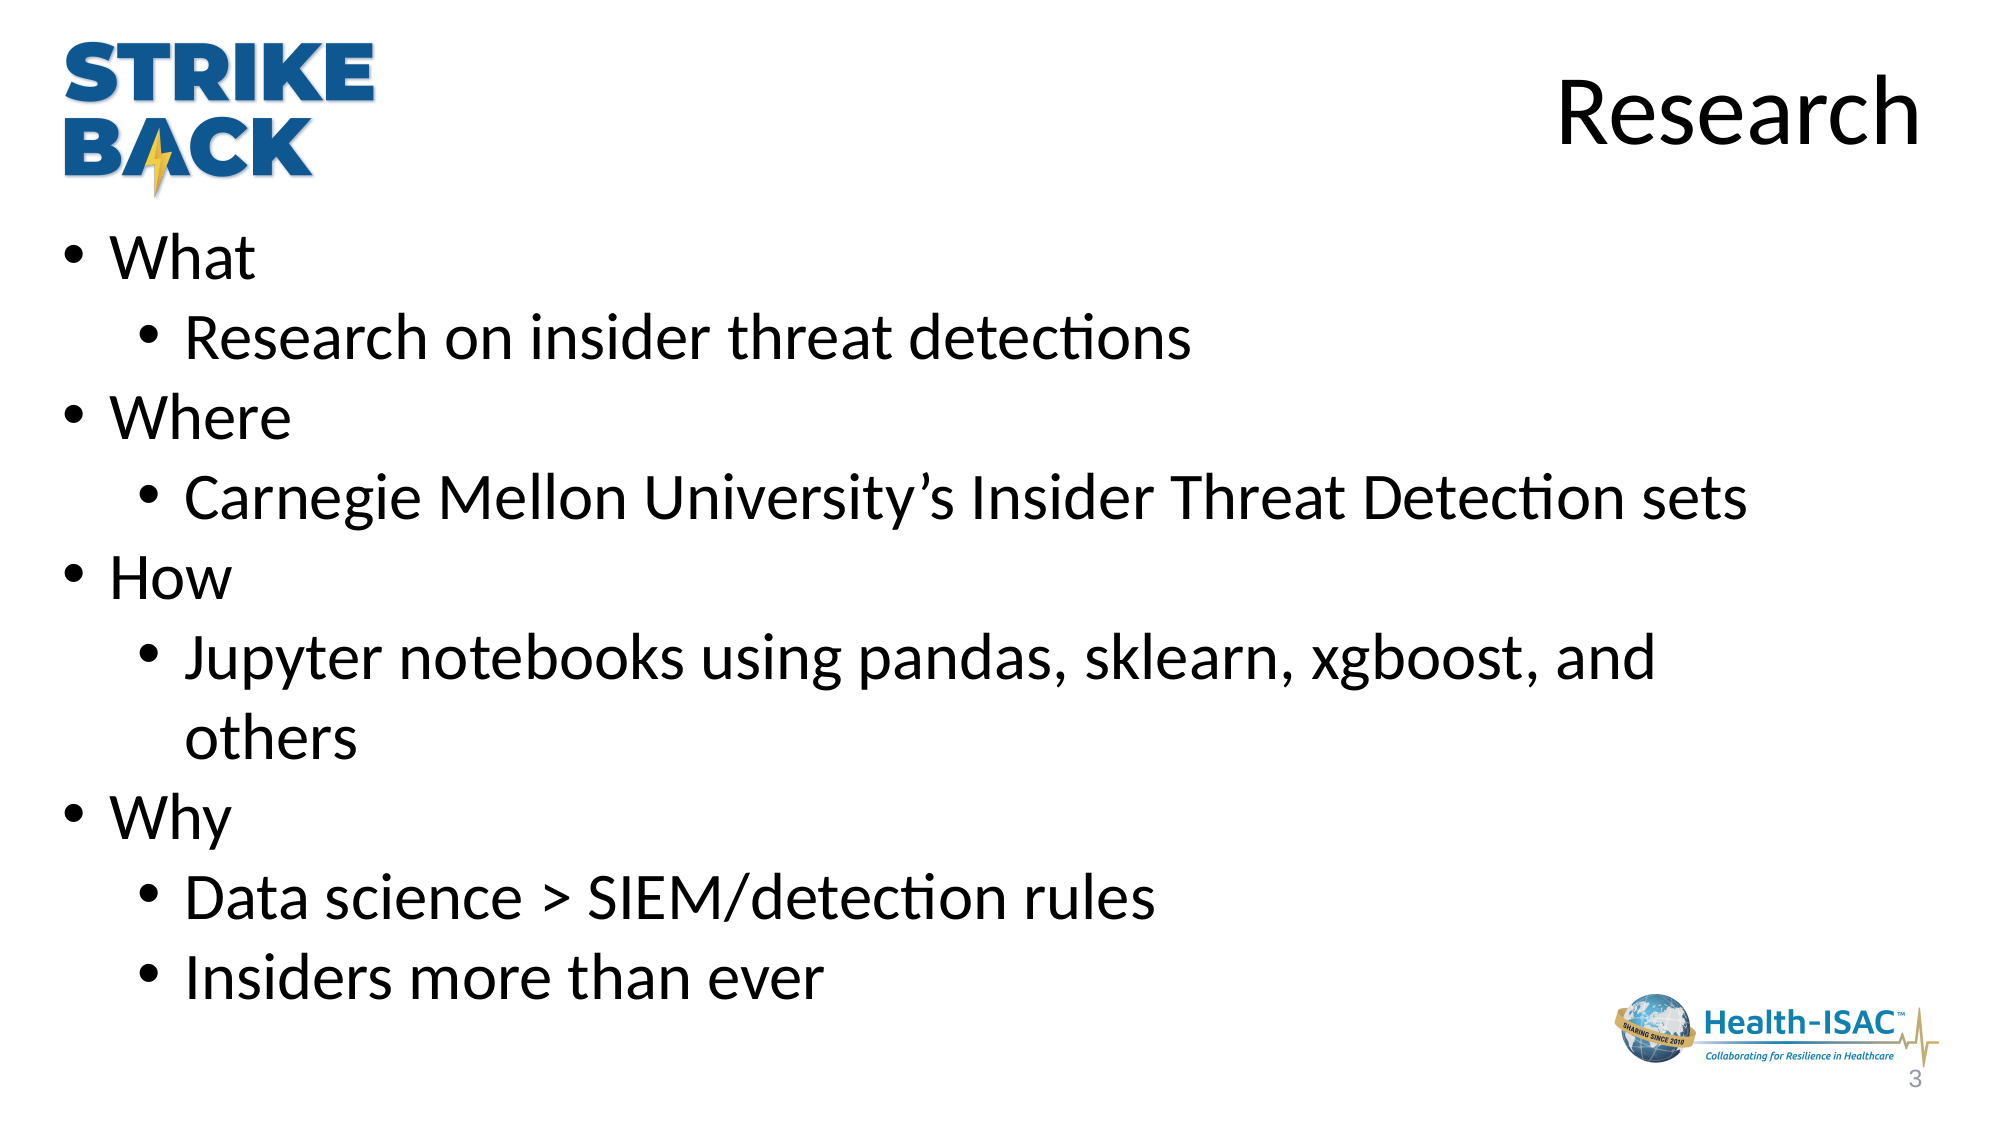

Research
What
Research on insider threat detections
Where
Carnegie Mellon University’s Insider Threat Detection sets
How
Jupyter notebooks using pandas, sklearn, xgboost, and others
Why
Data science > SIEM/detection rules
Insiders more than ever
3